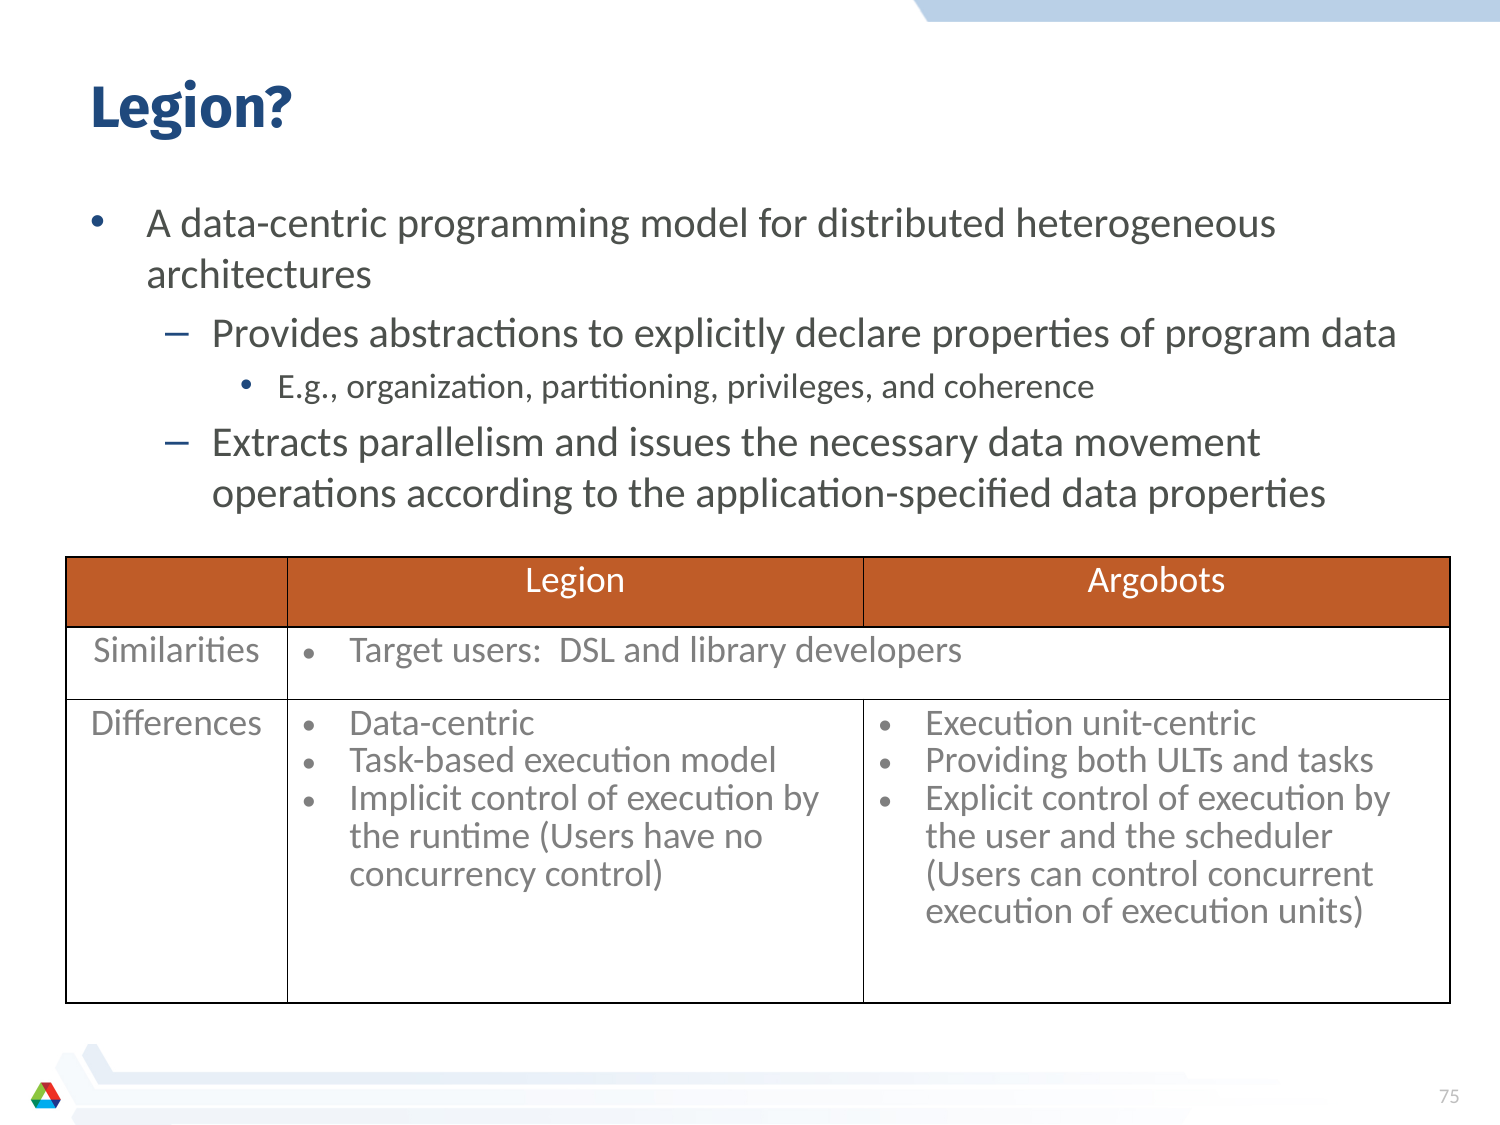

# Legion?
A data-centric programming model for distributed heterogeneous architectures
Provides abstractions to explicitly declare properties of program data
E.g., organization, partitioning, privileges, and coherence
Extracts parallelism and issues the necessary data movement operations according to the application-specified data properties
|  | Legion | Argobots |
| --- | --- | --- |
| Similarities | Target users: DSL and library developers |  |
| Differences | Data-centric Task-based execution model Implicit control of execution by the runtime (Users have no concurrency control) | Execution unit-centric Providing both ULTs and tasks Explicit control of execution by the user and the scheduler (Users can control concurrent execution of execution units) |
75